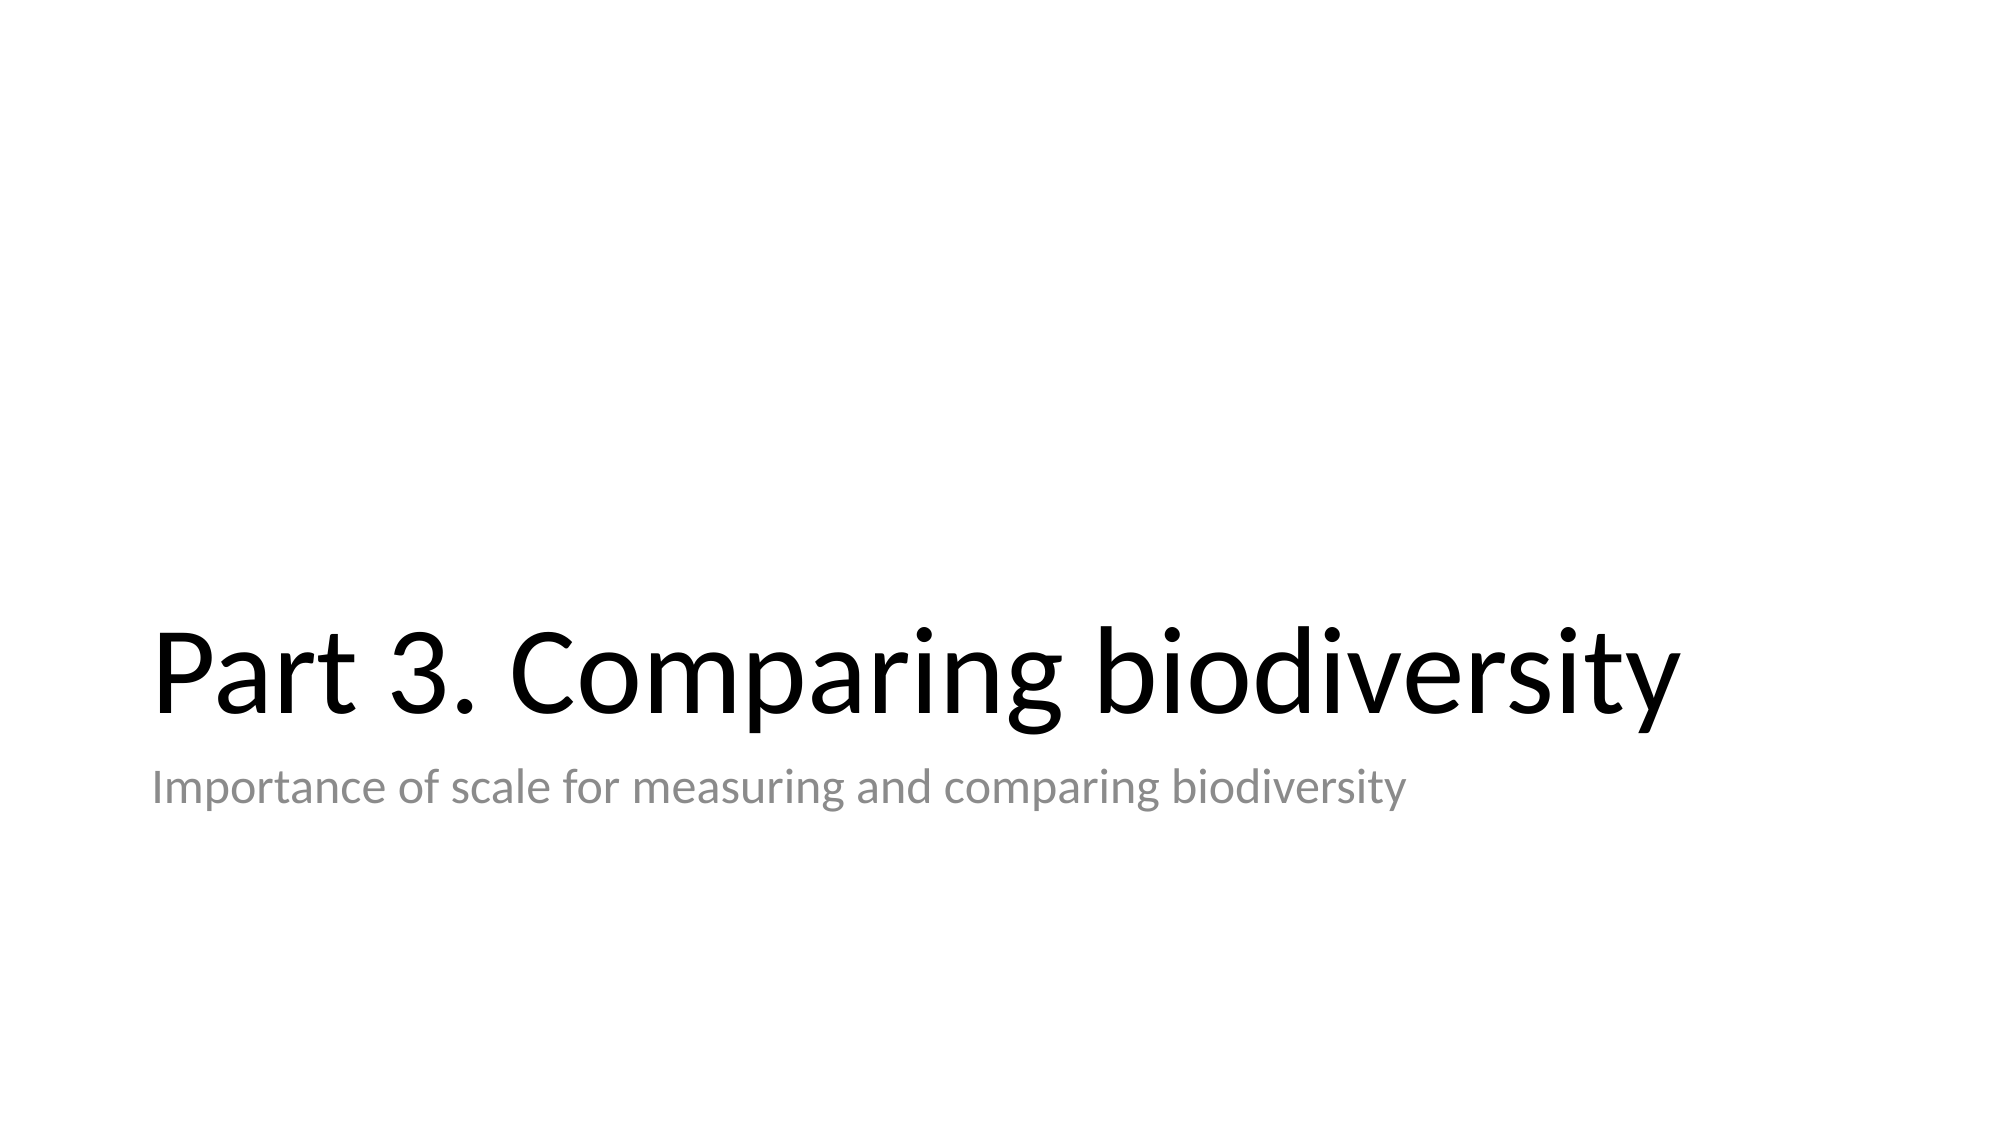

# Part 3. Comparing biodiversity
Importance of scale for measuring and comparing biodiversity